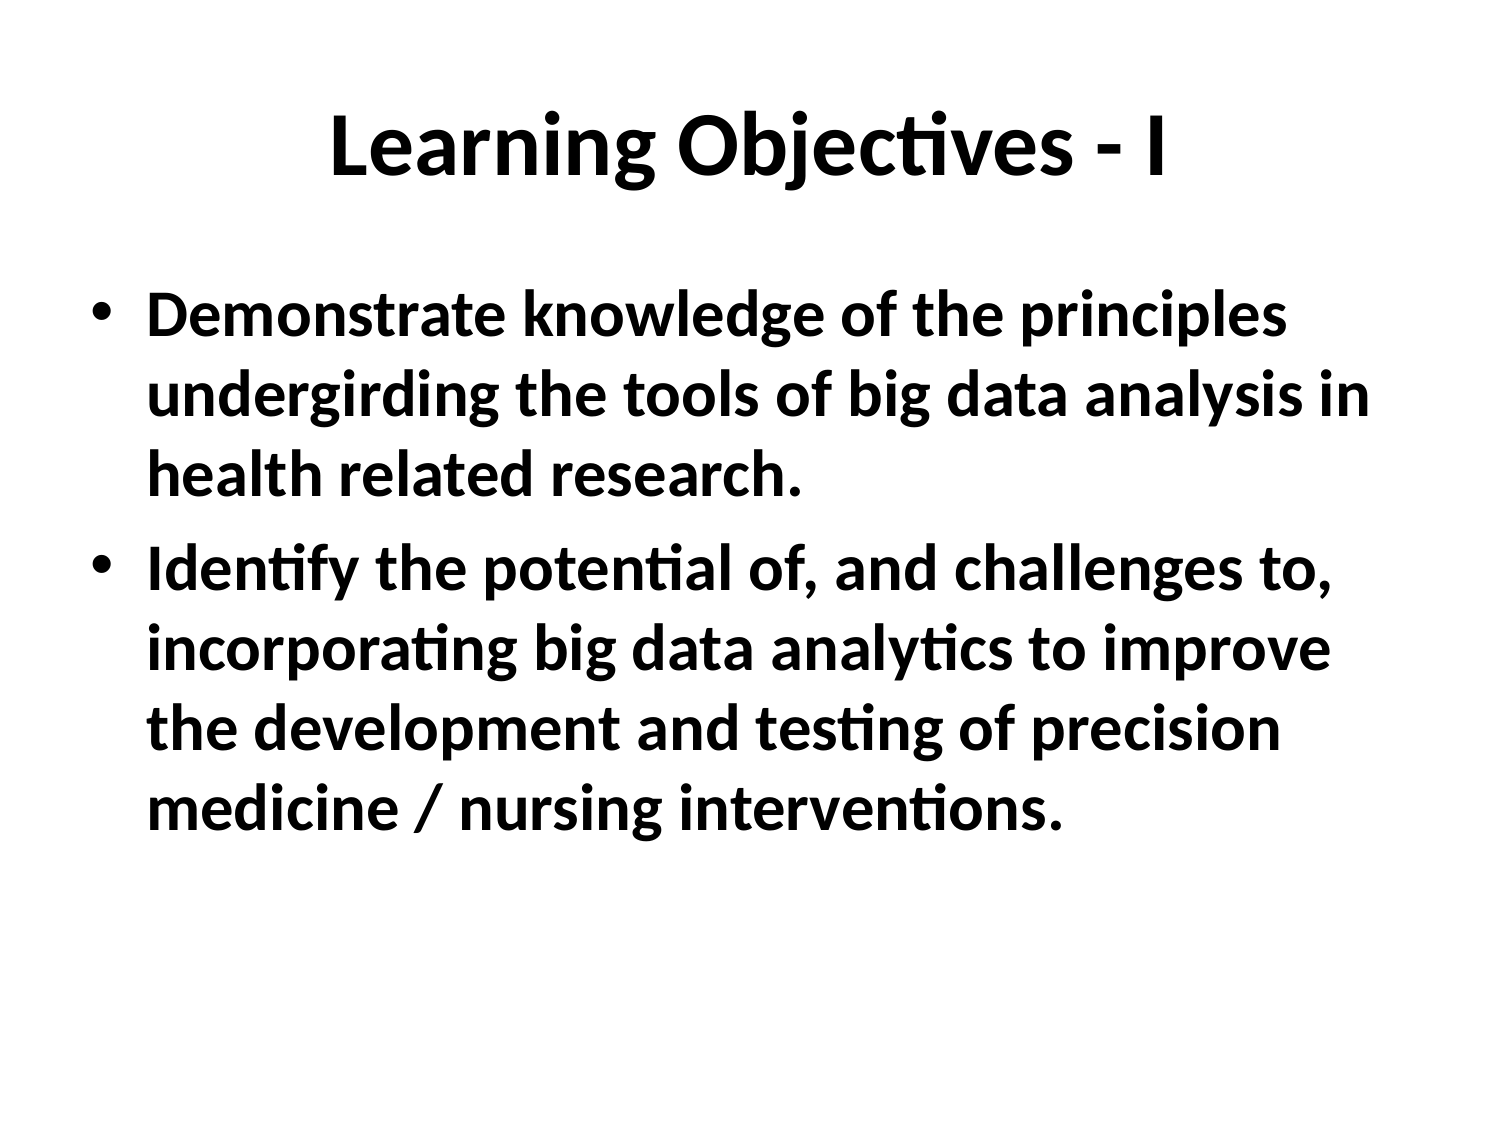

# Learning Objectives - I
Demonstrate knowledge of the principles undergirding the tools of big data analysis in health related research.
Identify the potential of, and challenges to, incorporating big data analytics to improve the development and testing of precision medicine / nursing interventions.